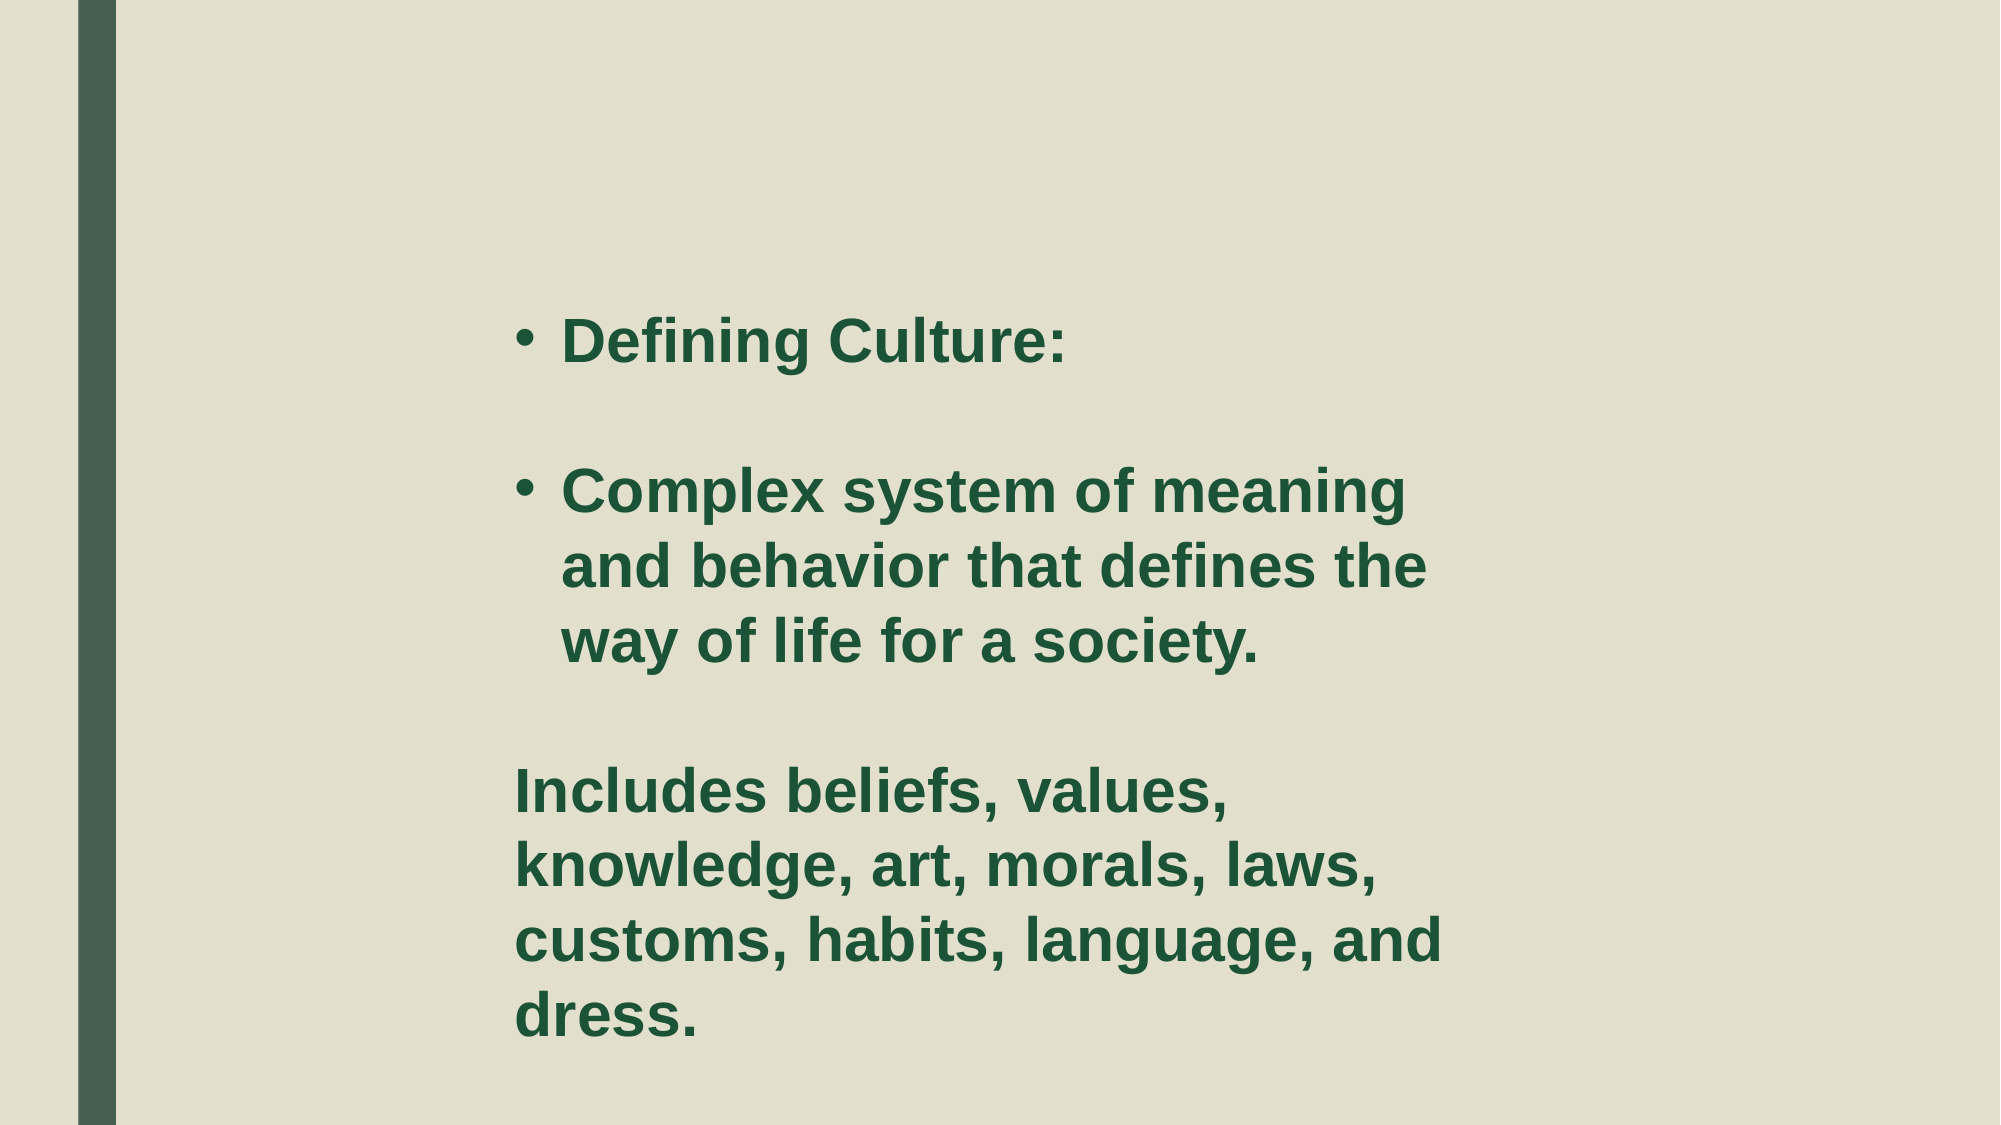

Defining Culture:

Complex system of meaning and behavior that defines the way of life for a society.

Includes beliefs, values, knowledge, art, morals, laws, customs, habits, language, and dress.